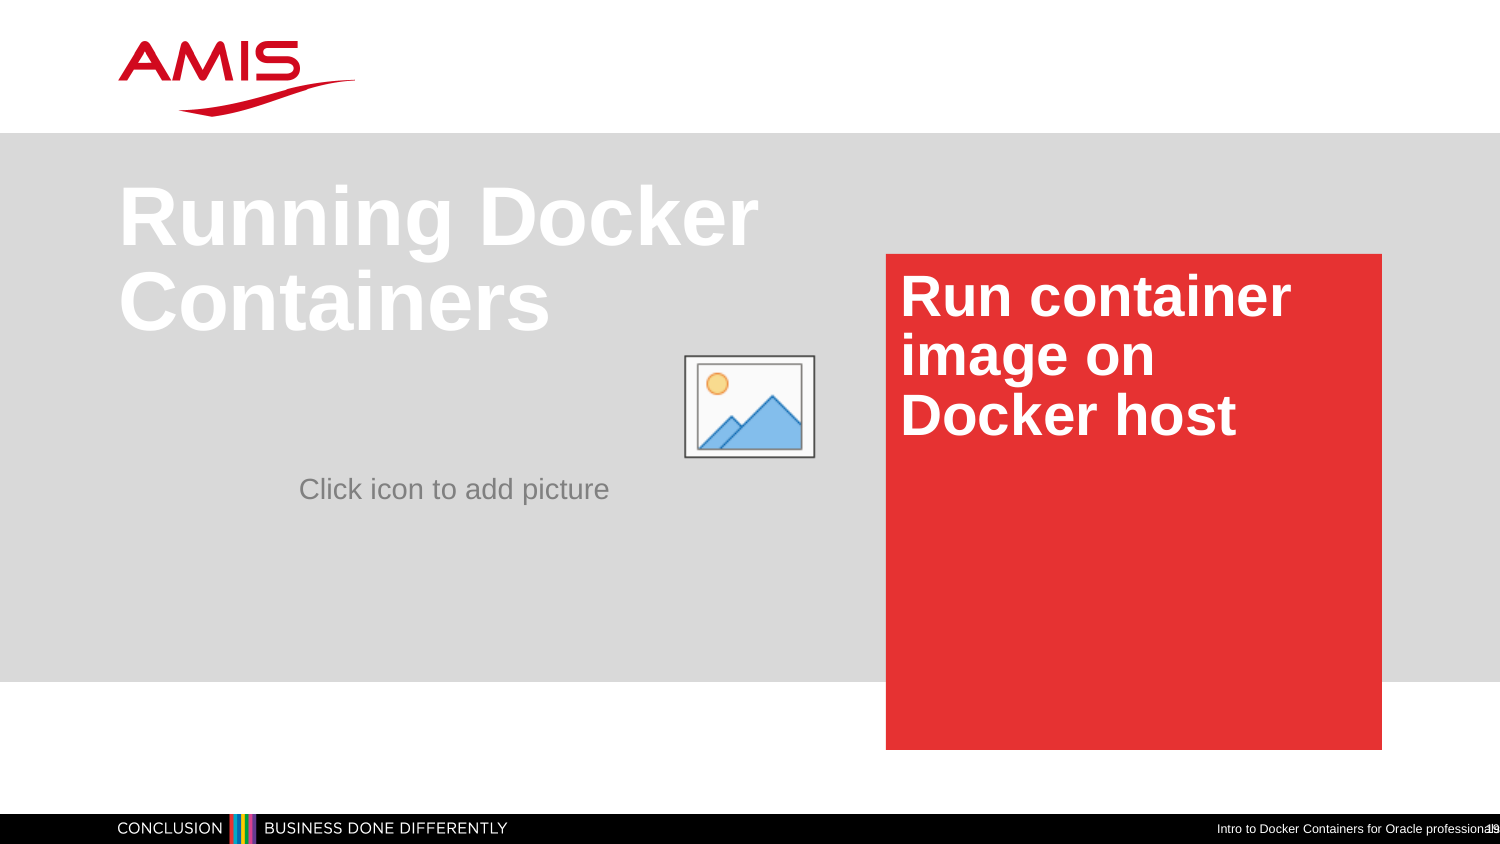

Running Docker Containers
# Run container image on Docker host
Intro to Docker Containers for Oracle professionals
19